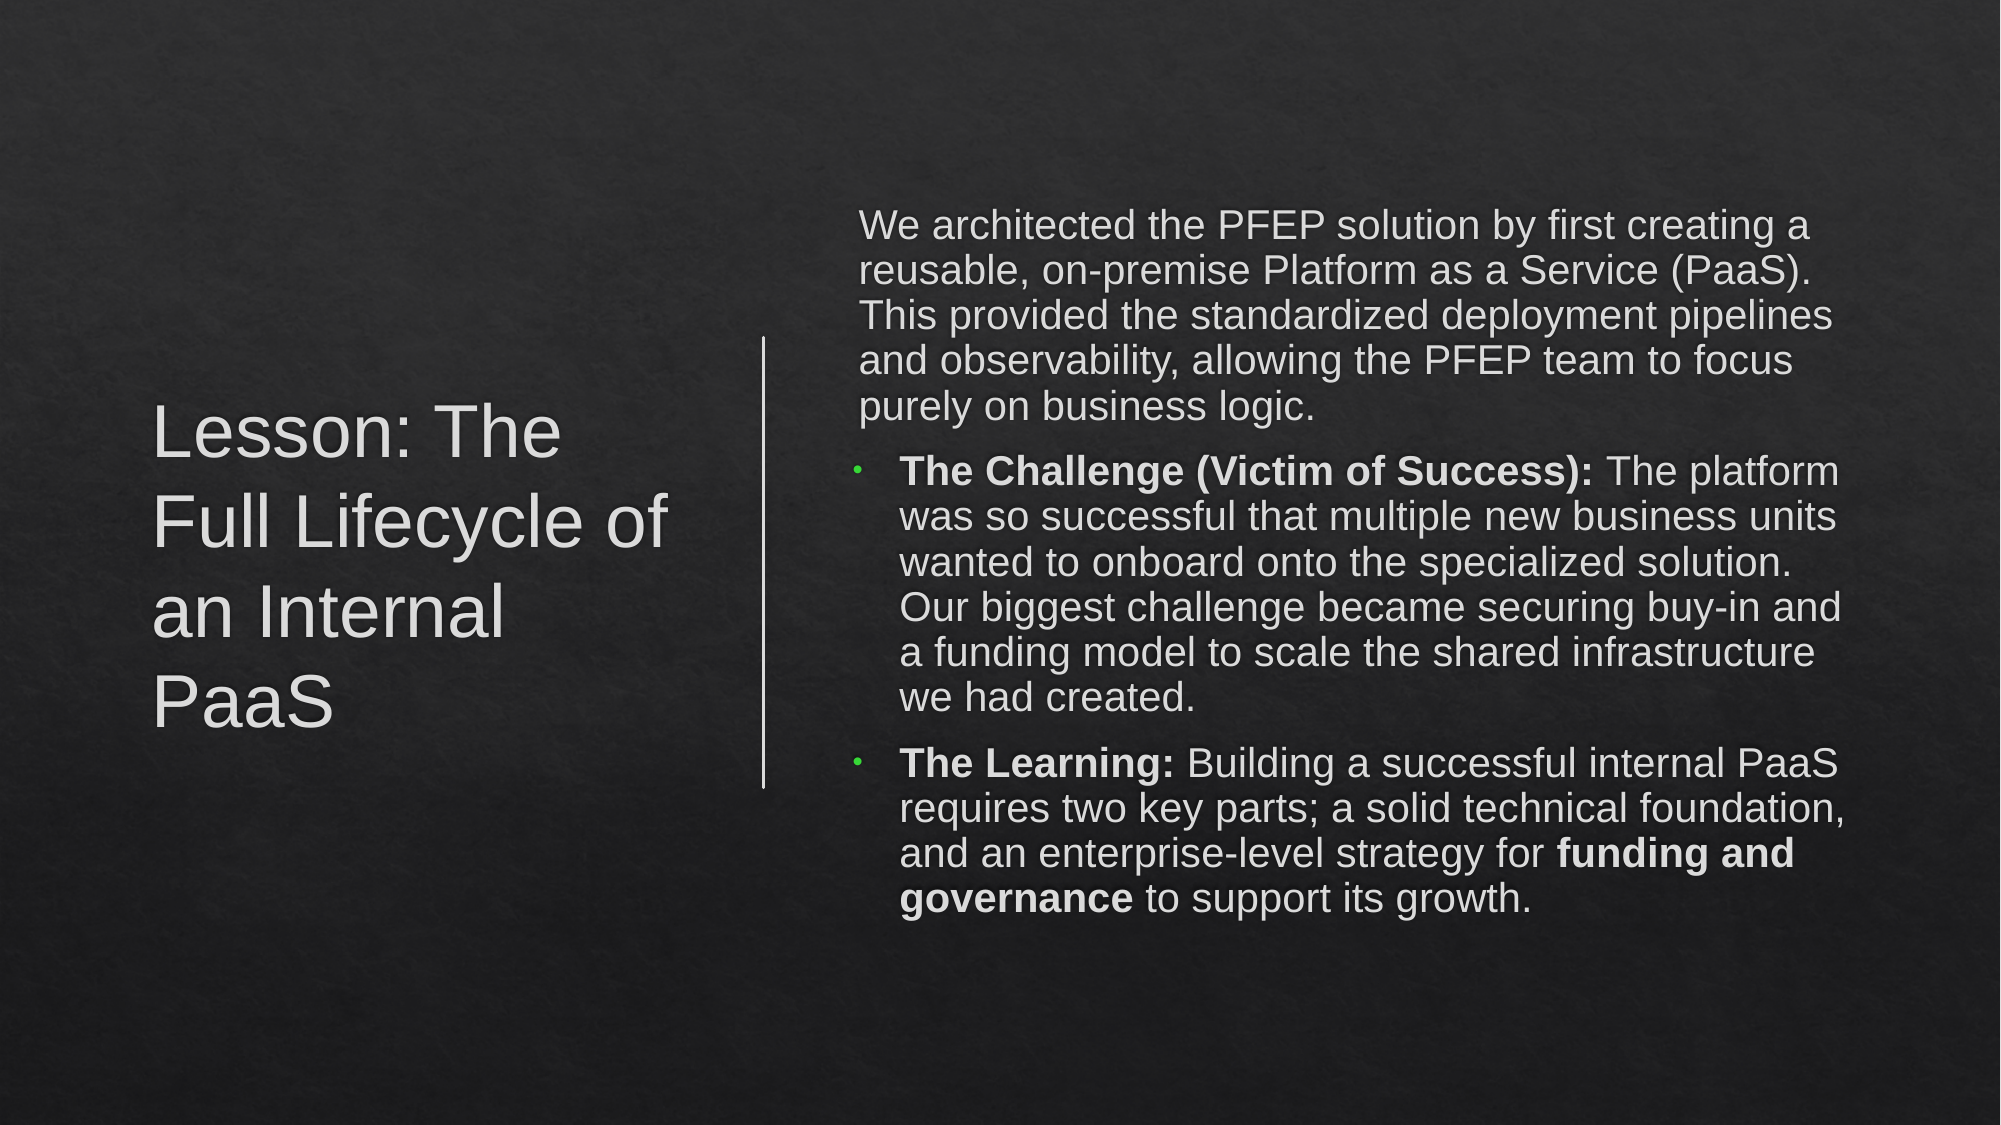

# Lesson: The Full Lifecycle of an Internal PaaS
We architected the PFEP solution by first creating a reusable, on-premise Platform as a Service (PaaS).  This provided the standardized deployment pipelines and observability, allowing the PFEP team to focus purely on business logic.
The Challenge (Victim of Success): The platform was so successful that multiple new business units wanted to onboard onto the specialized solution.  Our biggest challenge became securing buy-in and a funding model to scale the shared infrastructure we had created.
The Learning: Building a successful internal PaaS requires two key parts; a solid technical foundation, and an enterprise-level strategy for funding and governance to support its growth.